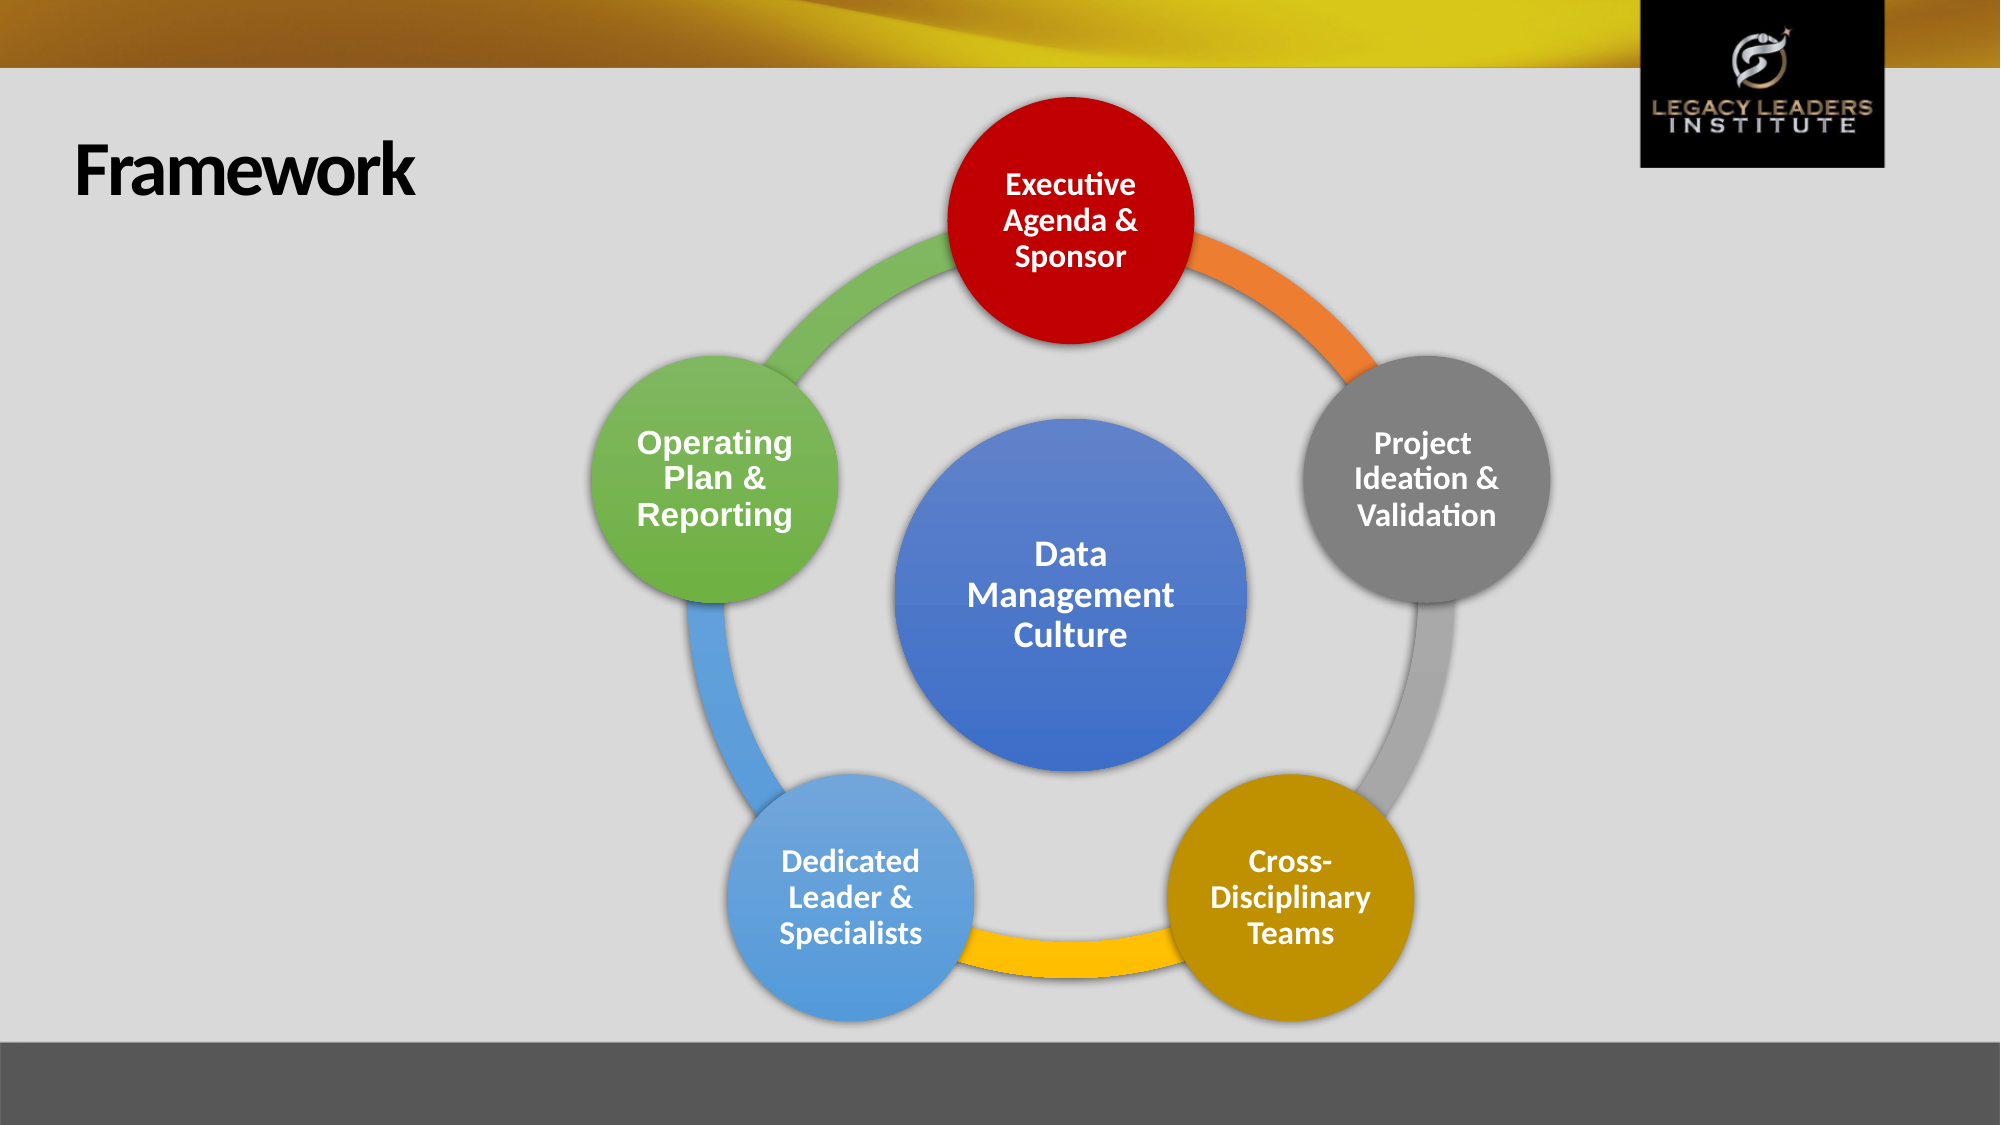

Data Management Culture
Executive Agenda & Sponsor
Project  Ideation & Validation
Cross-Disciplinary Teams
Dedicated Leader & Specialists
Operating Plan & Reporting
Framework